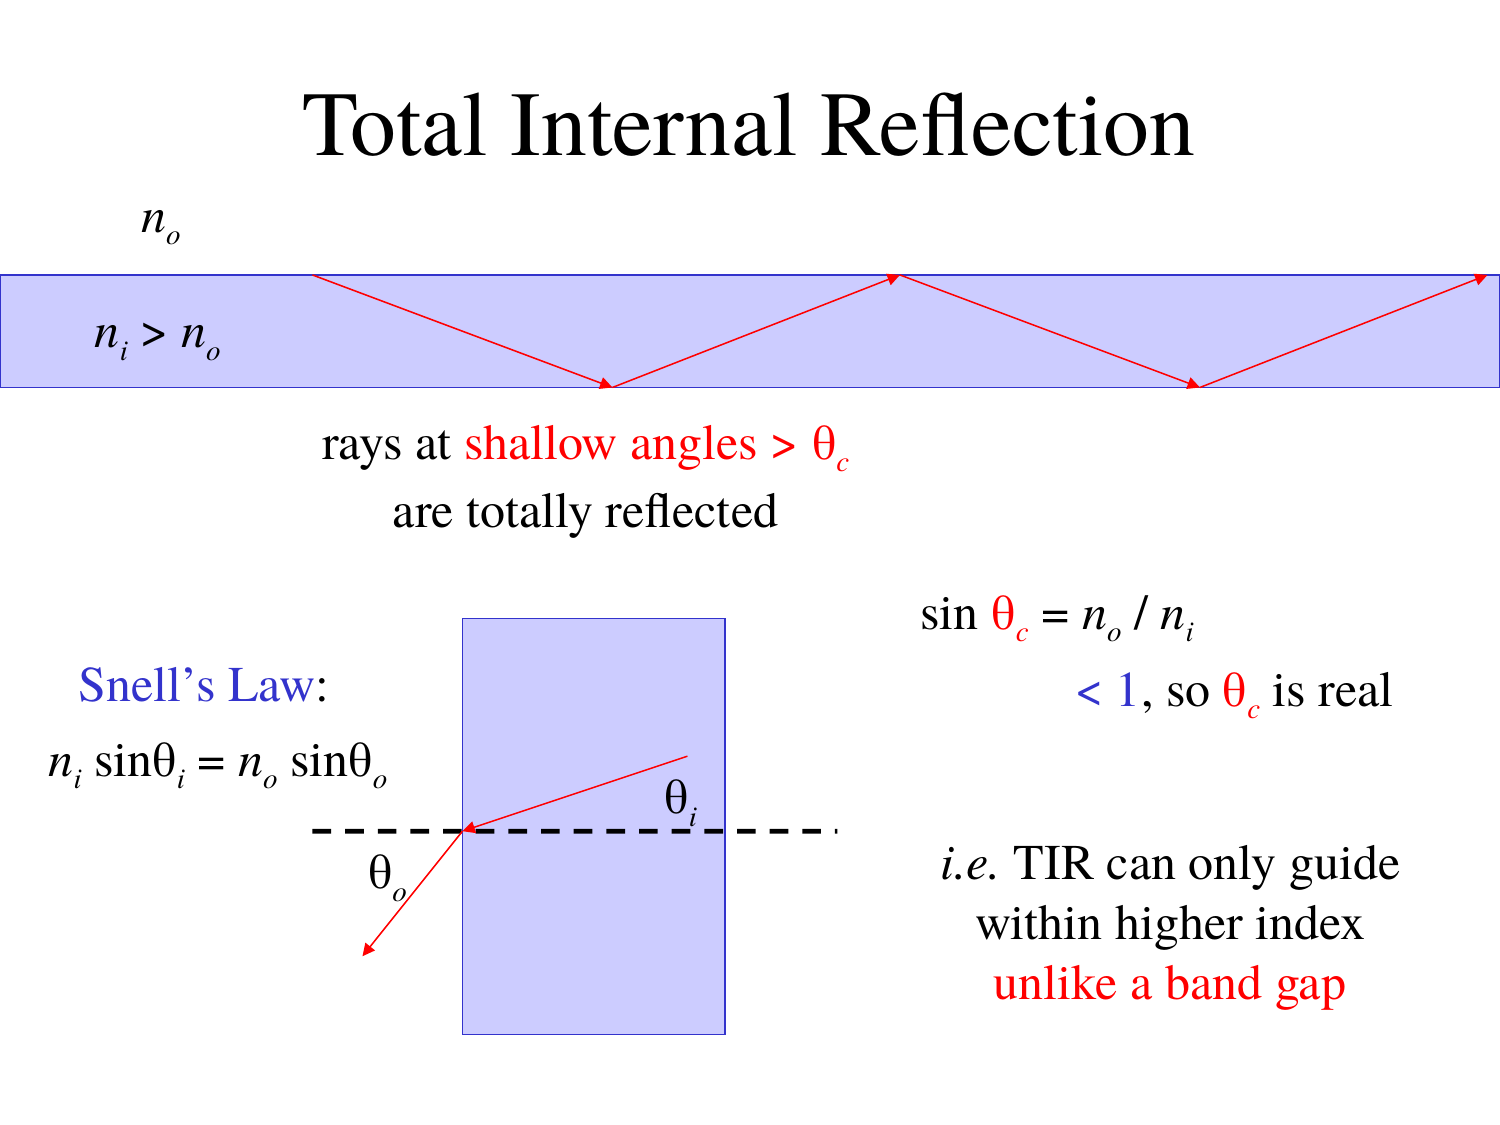

# Total Internal Reflection
no

rays at shallow angles > θc
are totally reflected
ni > no
sin θc = no / ni

Snell’s Law:
ni sinθi = no sinθo

θi

θo

< 1, so θc is real
i.e. TIR can only guide
within higher index
unlike a band gap